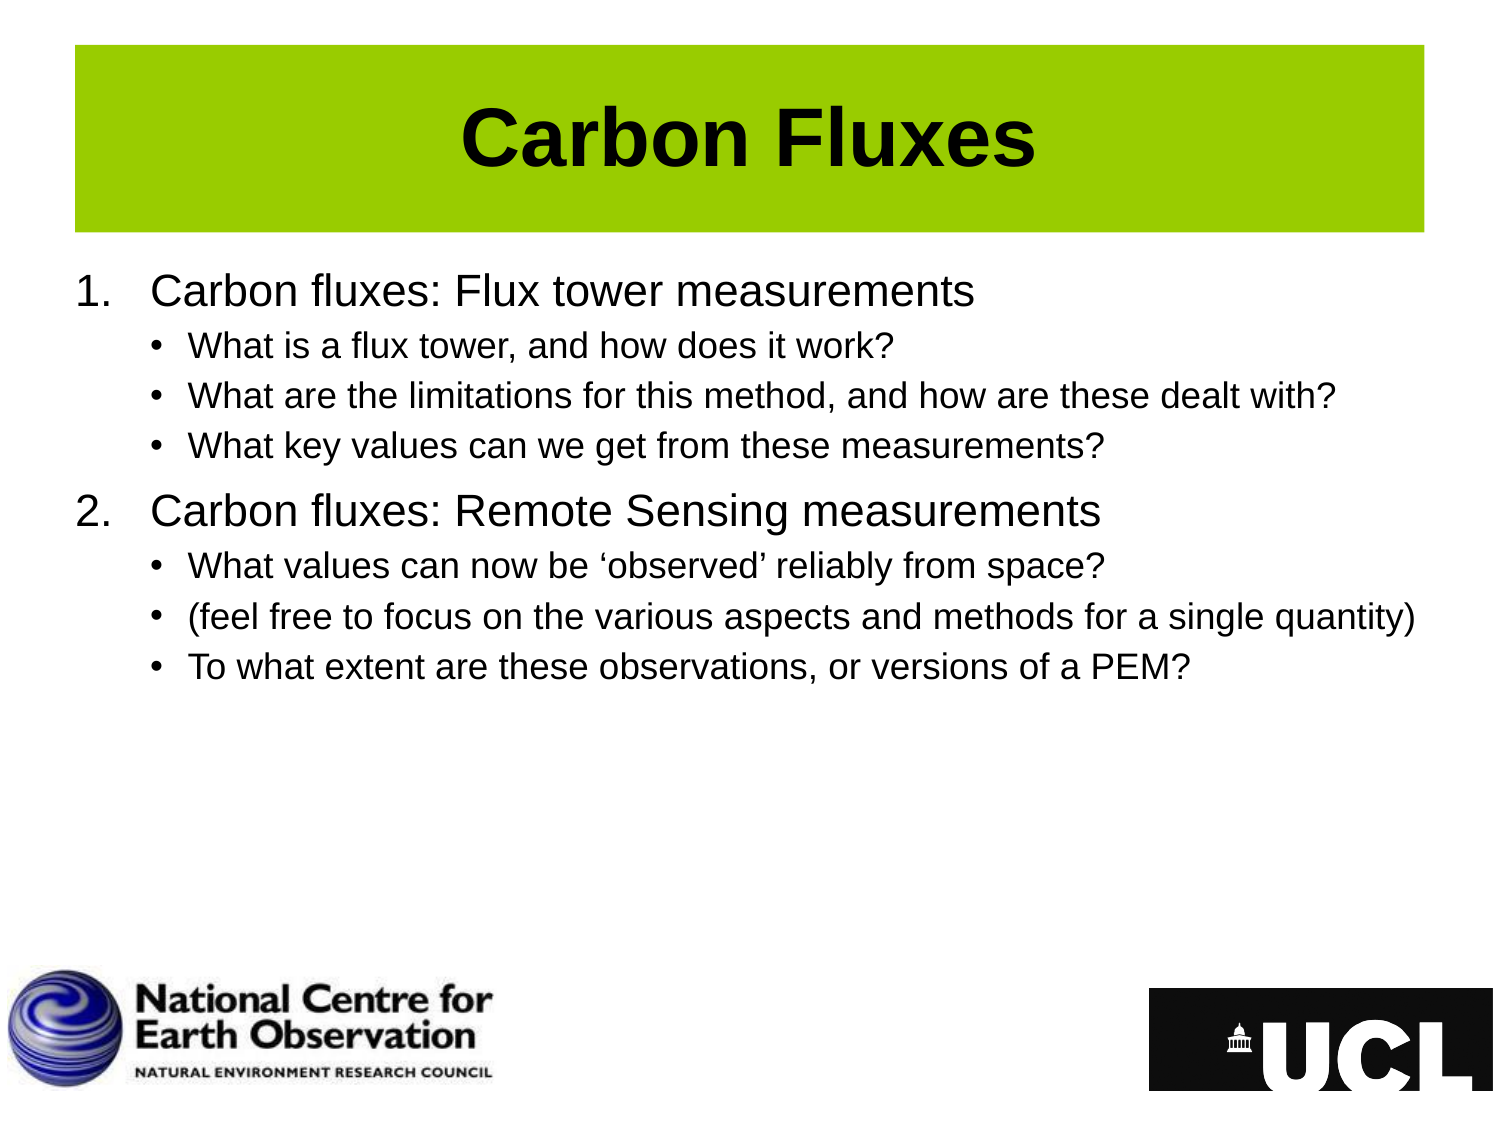

# Carbon Fluxes
Carbon fluxes: Flux tower measurements
What is a flux tower, and how does it work?
What are the limitations for this method, and how are these dealt with?
What key values can we get from these measurements?
Carbon fluxes: Remote Sensing measurements
What values can now be ‘observed’ reliably from space?
(feel free to focus on the various aspects and methods for a single quantity)
To what extent are these observations, or versions of a PEM?